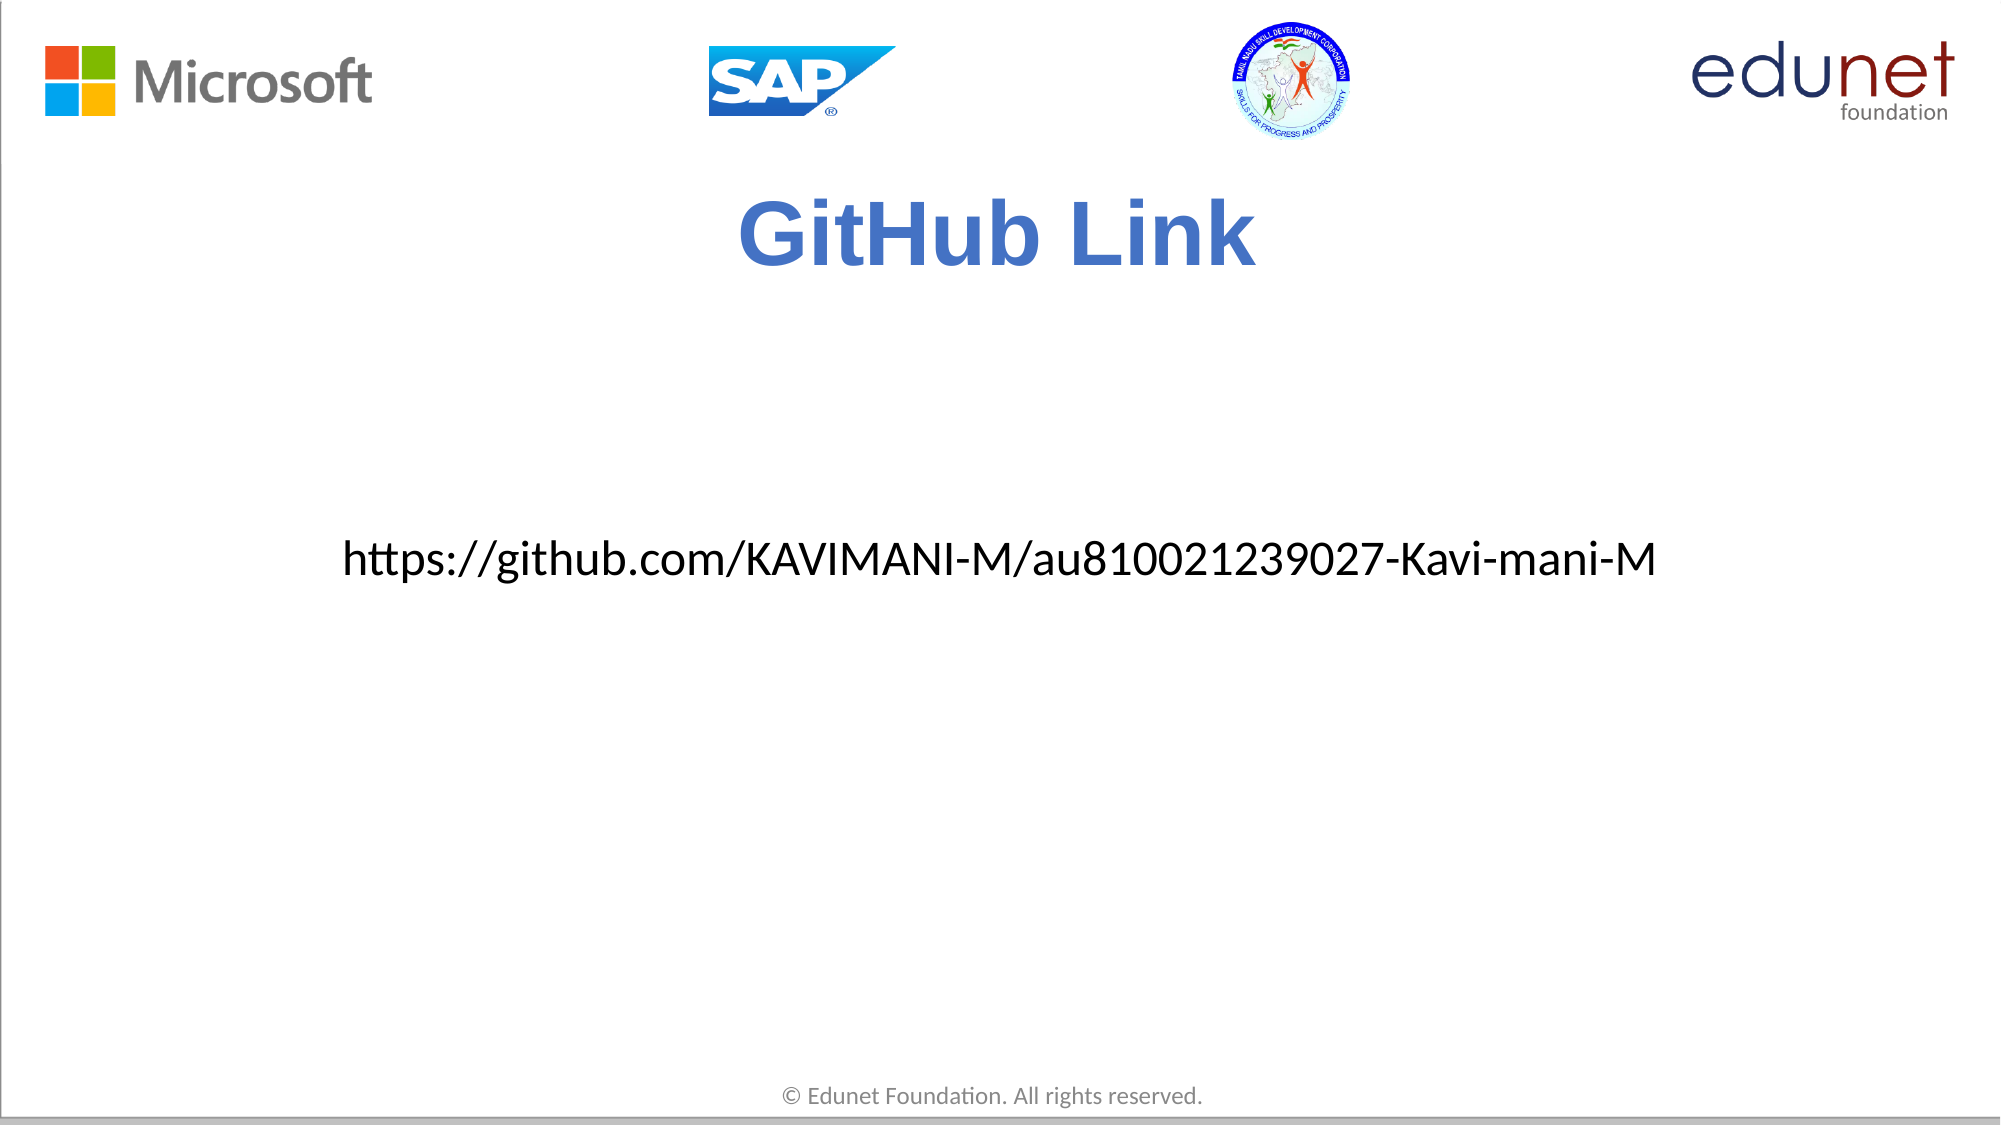

# GitHub Link
https://github.com/KAVIMANI-M/au810021239027-Kavi-mani-M
© Edunet Foundation. All rights reserved.